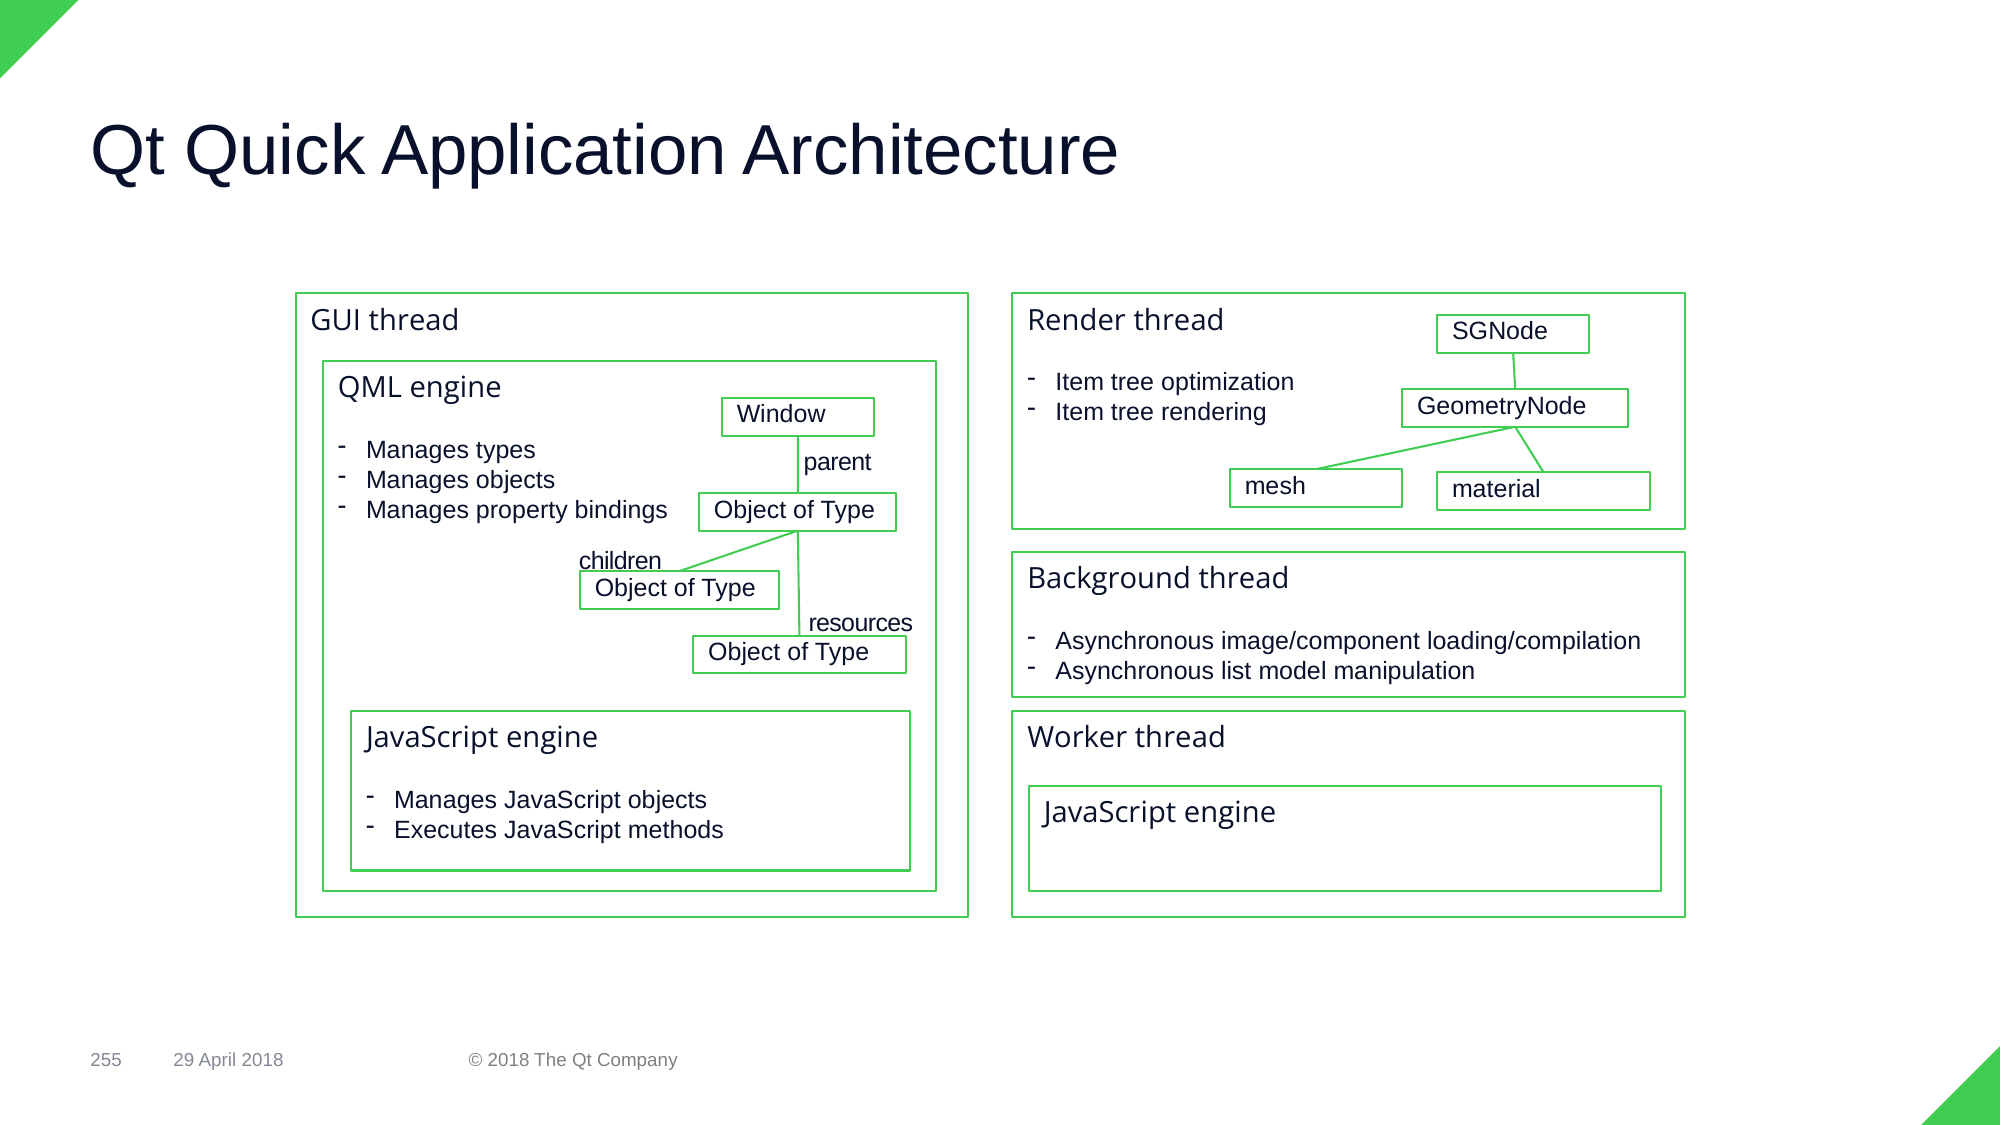

# Qt Quick Application Architecture
Render thread

Item tree optimization
Item tree rendering
GUI thread

SGNode
QML engine

Manages types
Manages objects
Manages property bindings
GeometryNode
Window
parent
mesh
material
Object of Type
children
Background thread

Asynchronous image/component loading/compilation
Asynchronous list model manipulation
Object of Type
resources
Object of Type
JavaScript engine

Manages JavaScript objects
Executes JavaScript methods

Worker thread

JavaScript engine

255
© 2018 The Qt Company
29 April 2018